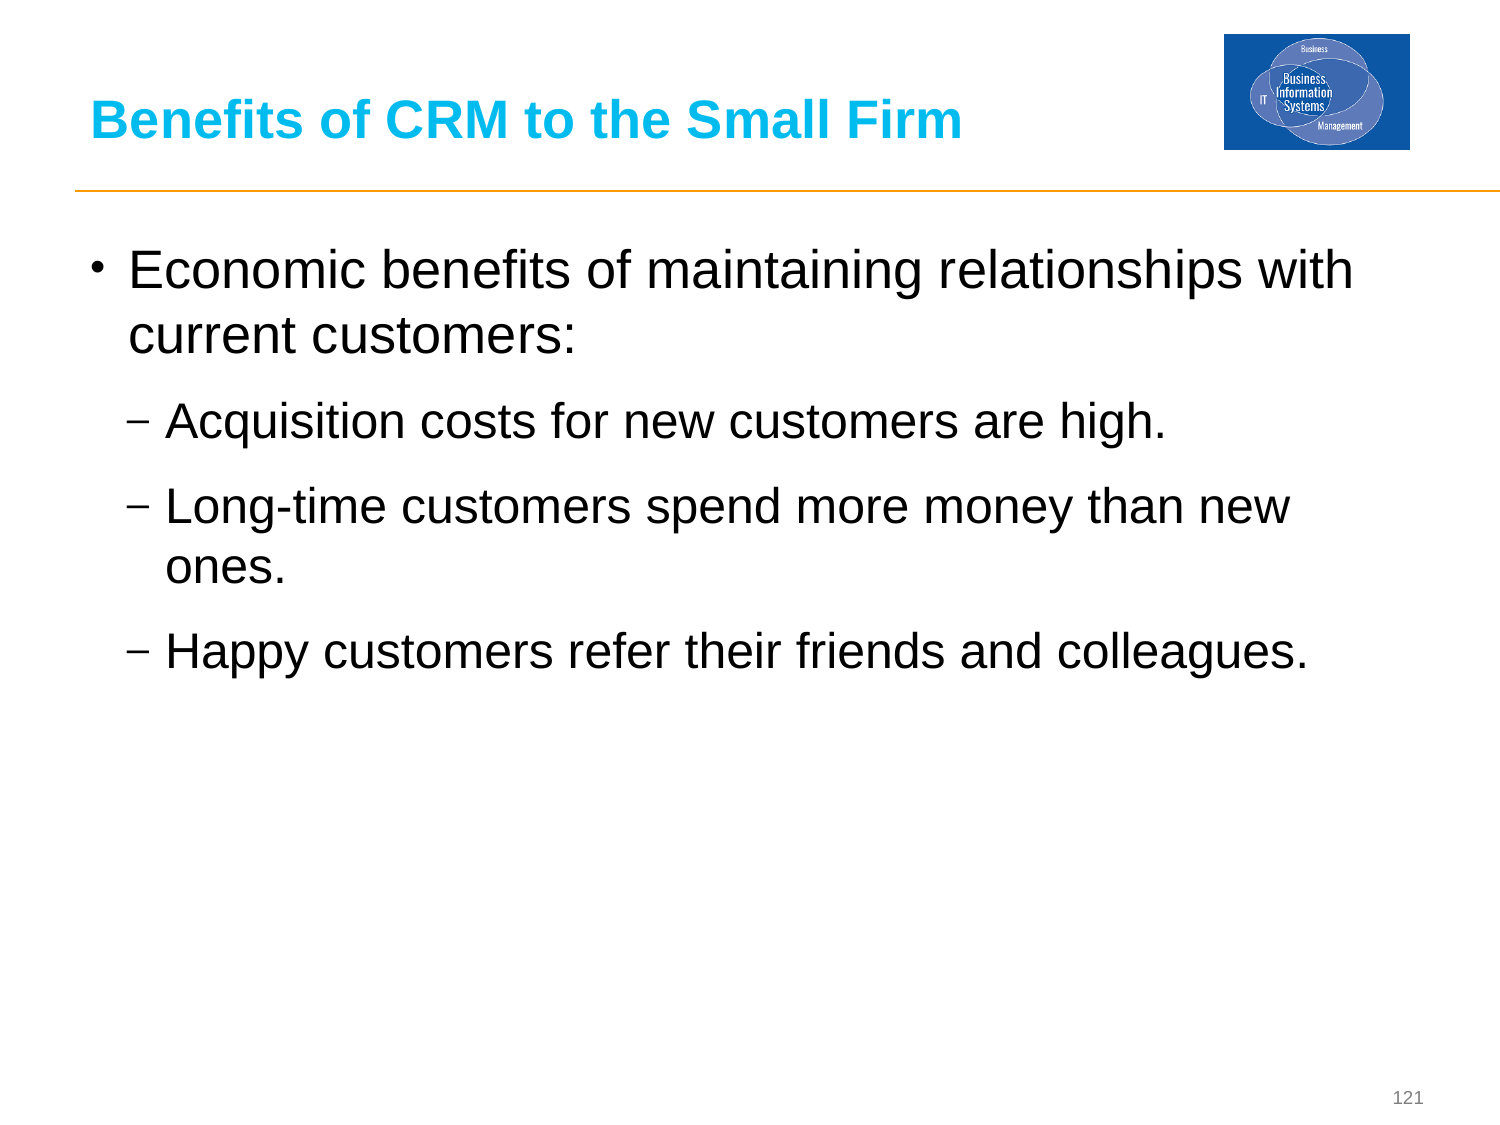

# Benefits of CRM to the Small Firm
Economic benefits of maintaining relationships with current customers:
Acquisition costs for new customers are high.
Long-time customers spend more money than new ones.
Happy customers refer their friends and colleagues.